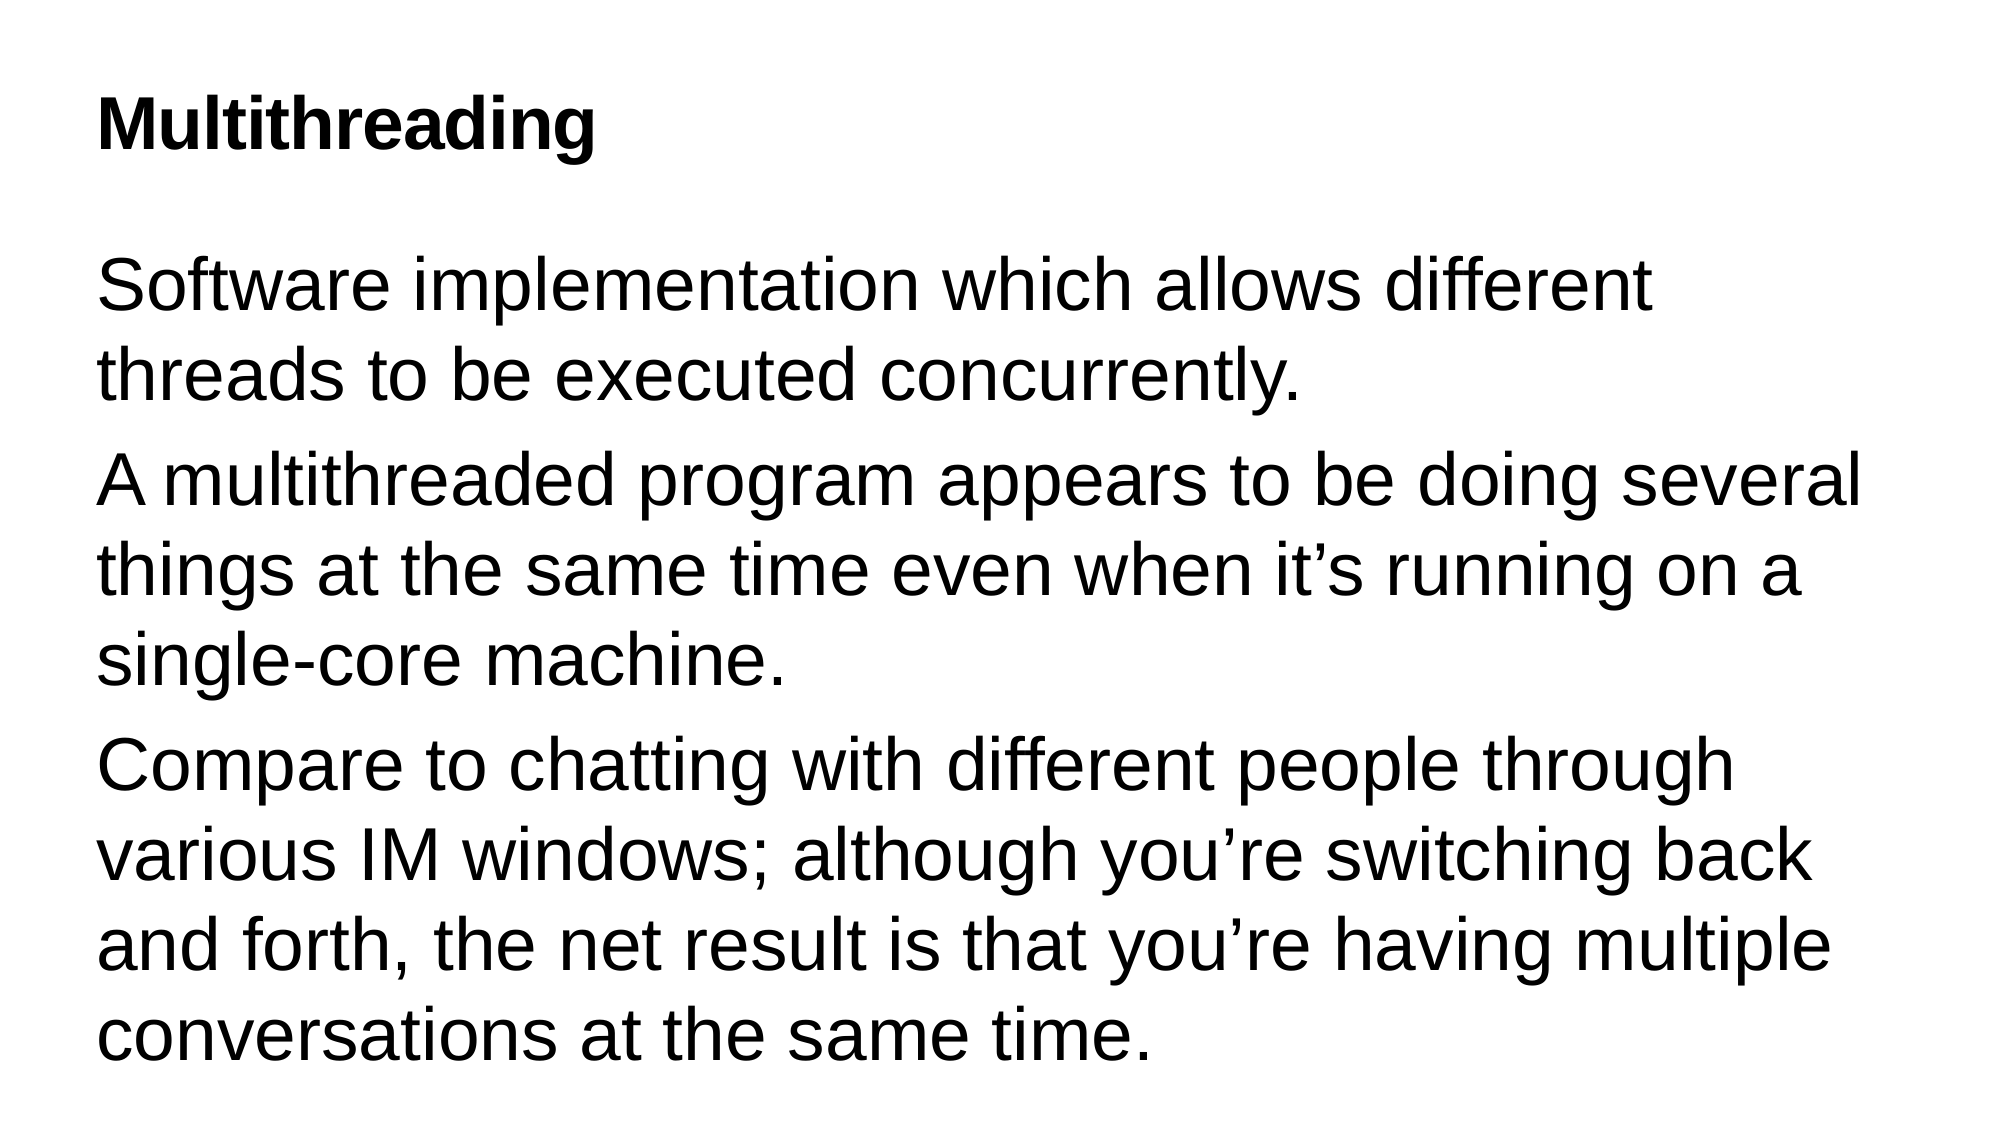

# Multithreading
Software implementation which allows different threads to be executed concurrently.
A multithreaded program appears to be doing several things at the same time even when it’s running on a single-core machine.
Compare to chatting with different people through various IM windows; although you’re switching back and forth, the net result is that you’re having multiple conversations at the same time.